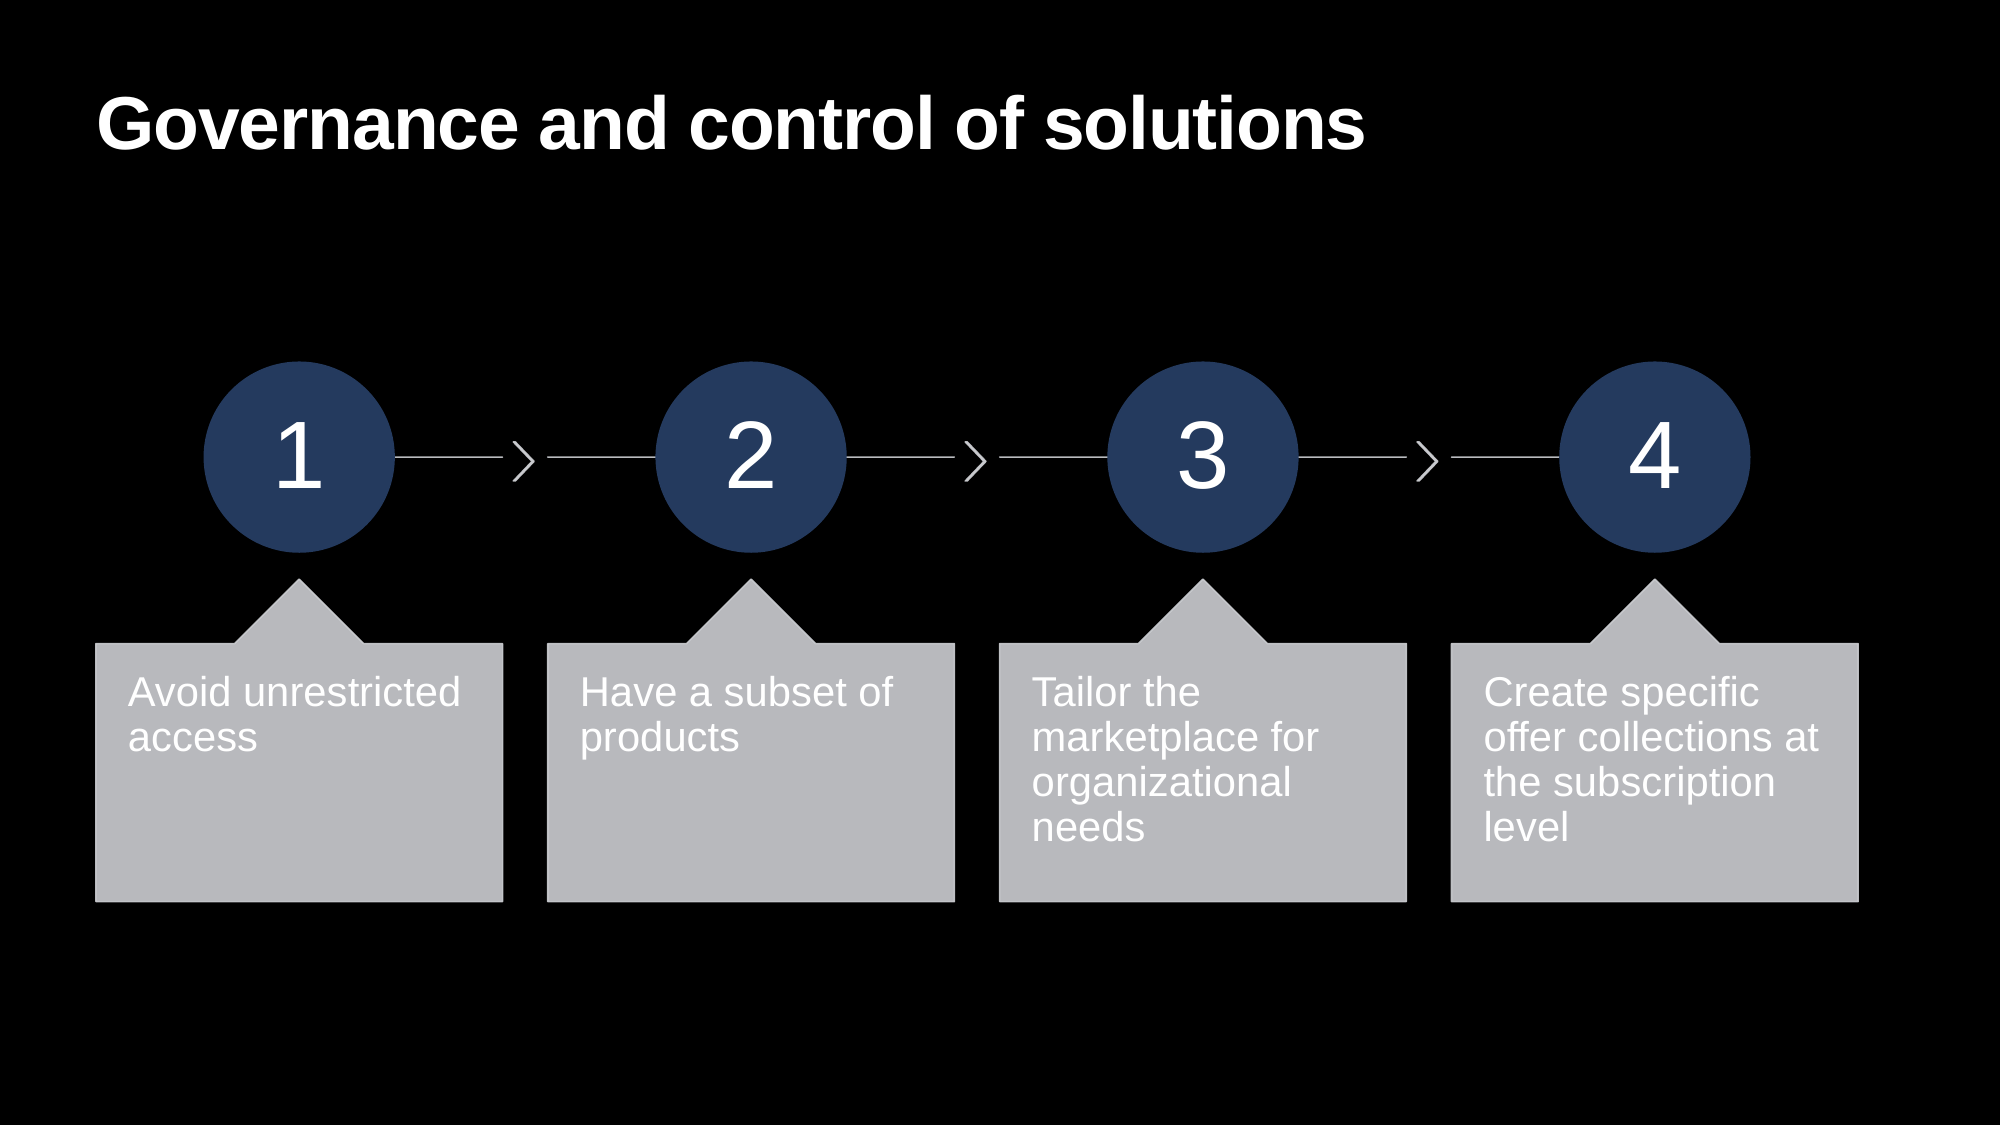

# Governance and control of solutions
1
Avoid unrestricted access
2
Have a subset of products
3
Tailor the marketplace for organizational needs
4
Create specific offer collections at the subscription level